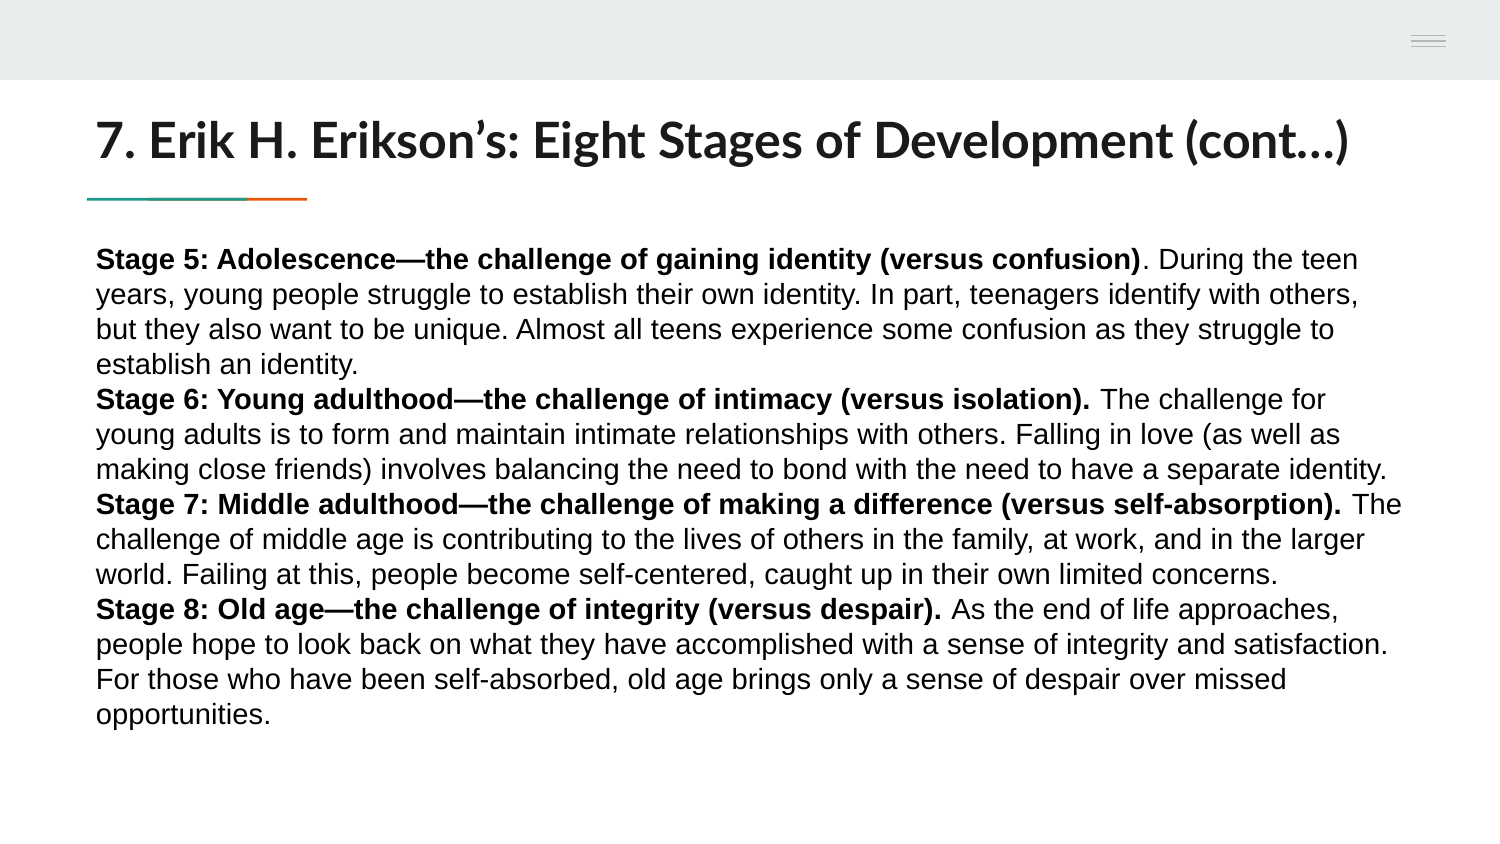

# 7. Erik H. Erikson’s: Eight Stages of Development (cont…)
Stage 5: Adolescence—the challenge of gaining identity (versus confusion). During the teen years, young people struggle to establish their own identity. In part, teenagers identify with others, but they also want to be unique. Almost all teens experience some confusion as they struggle to establish an identity.
Stage 6: Young adulthood—the challenge of intimacy (versus isolation). The challenge for young adults is to form and maintain intimate relationships with others. Falling in love (as well as making close friends) involves balancing the need to bond with the need to have a separate identity.
Stage 7: Middle adulthood—the challenge of making a difference (versus self-absorption). The challenge of middle age is contributing to the lives of others in the family, at work, and in the larger world. Failing at this, people become self-centered, caught up in their own limited concerns.
Stage 8: Old age—the challenge of integrity (versus despair). As the end of life approaches, people hope to look back on what they have accomplished with a sense of integrity and satisfaction. For those who have been self-absorbed, old age brings only a sense of despair over missed opportunities.